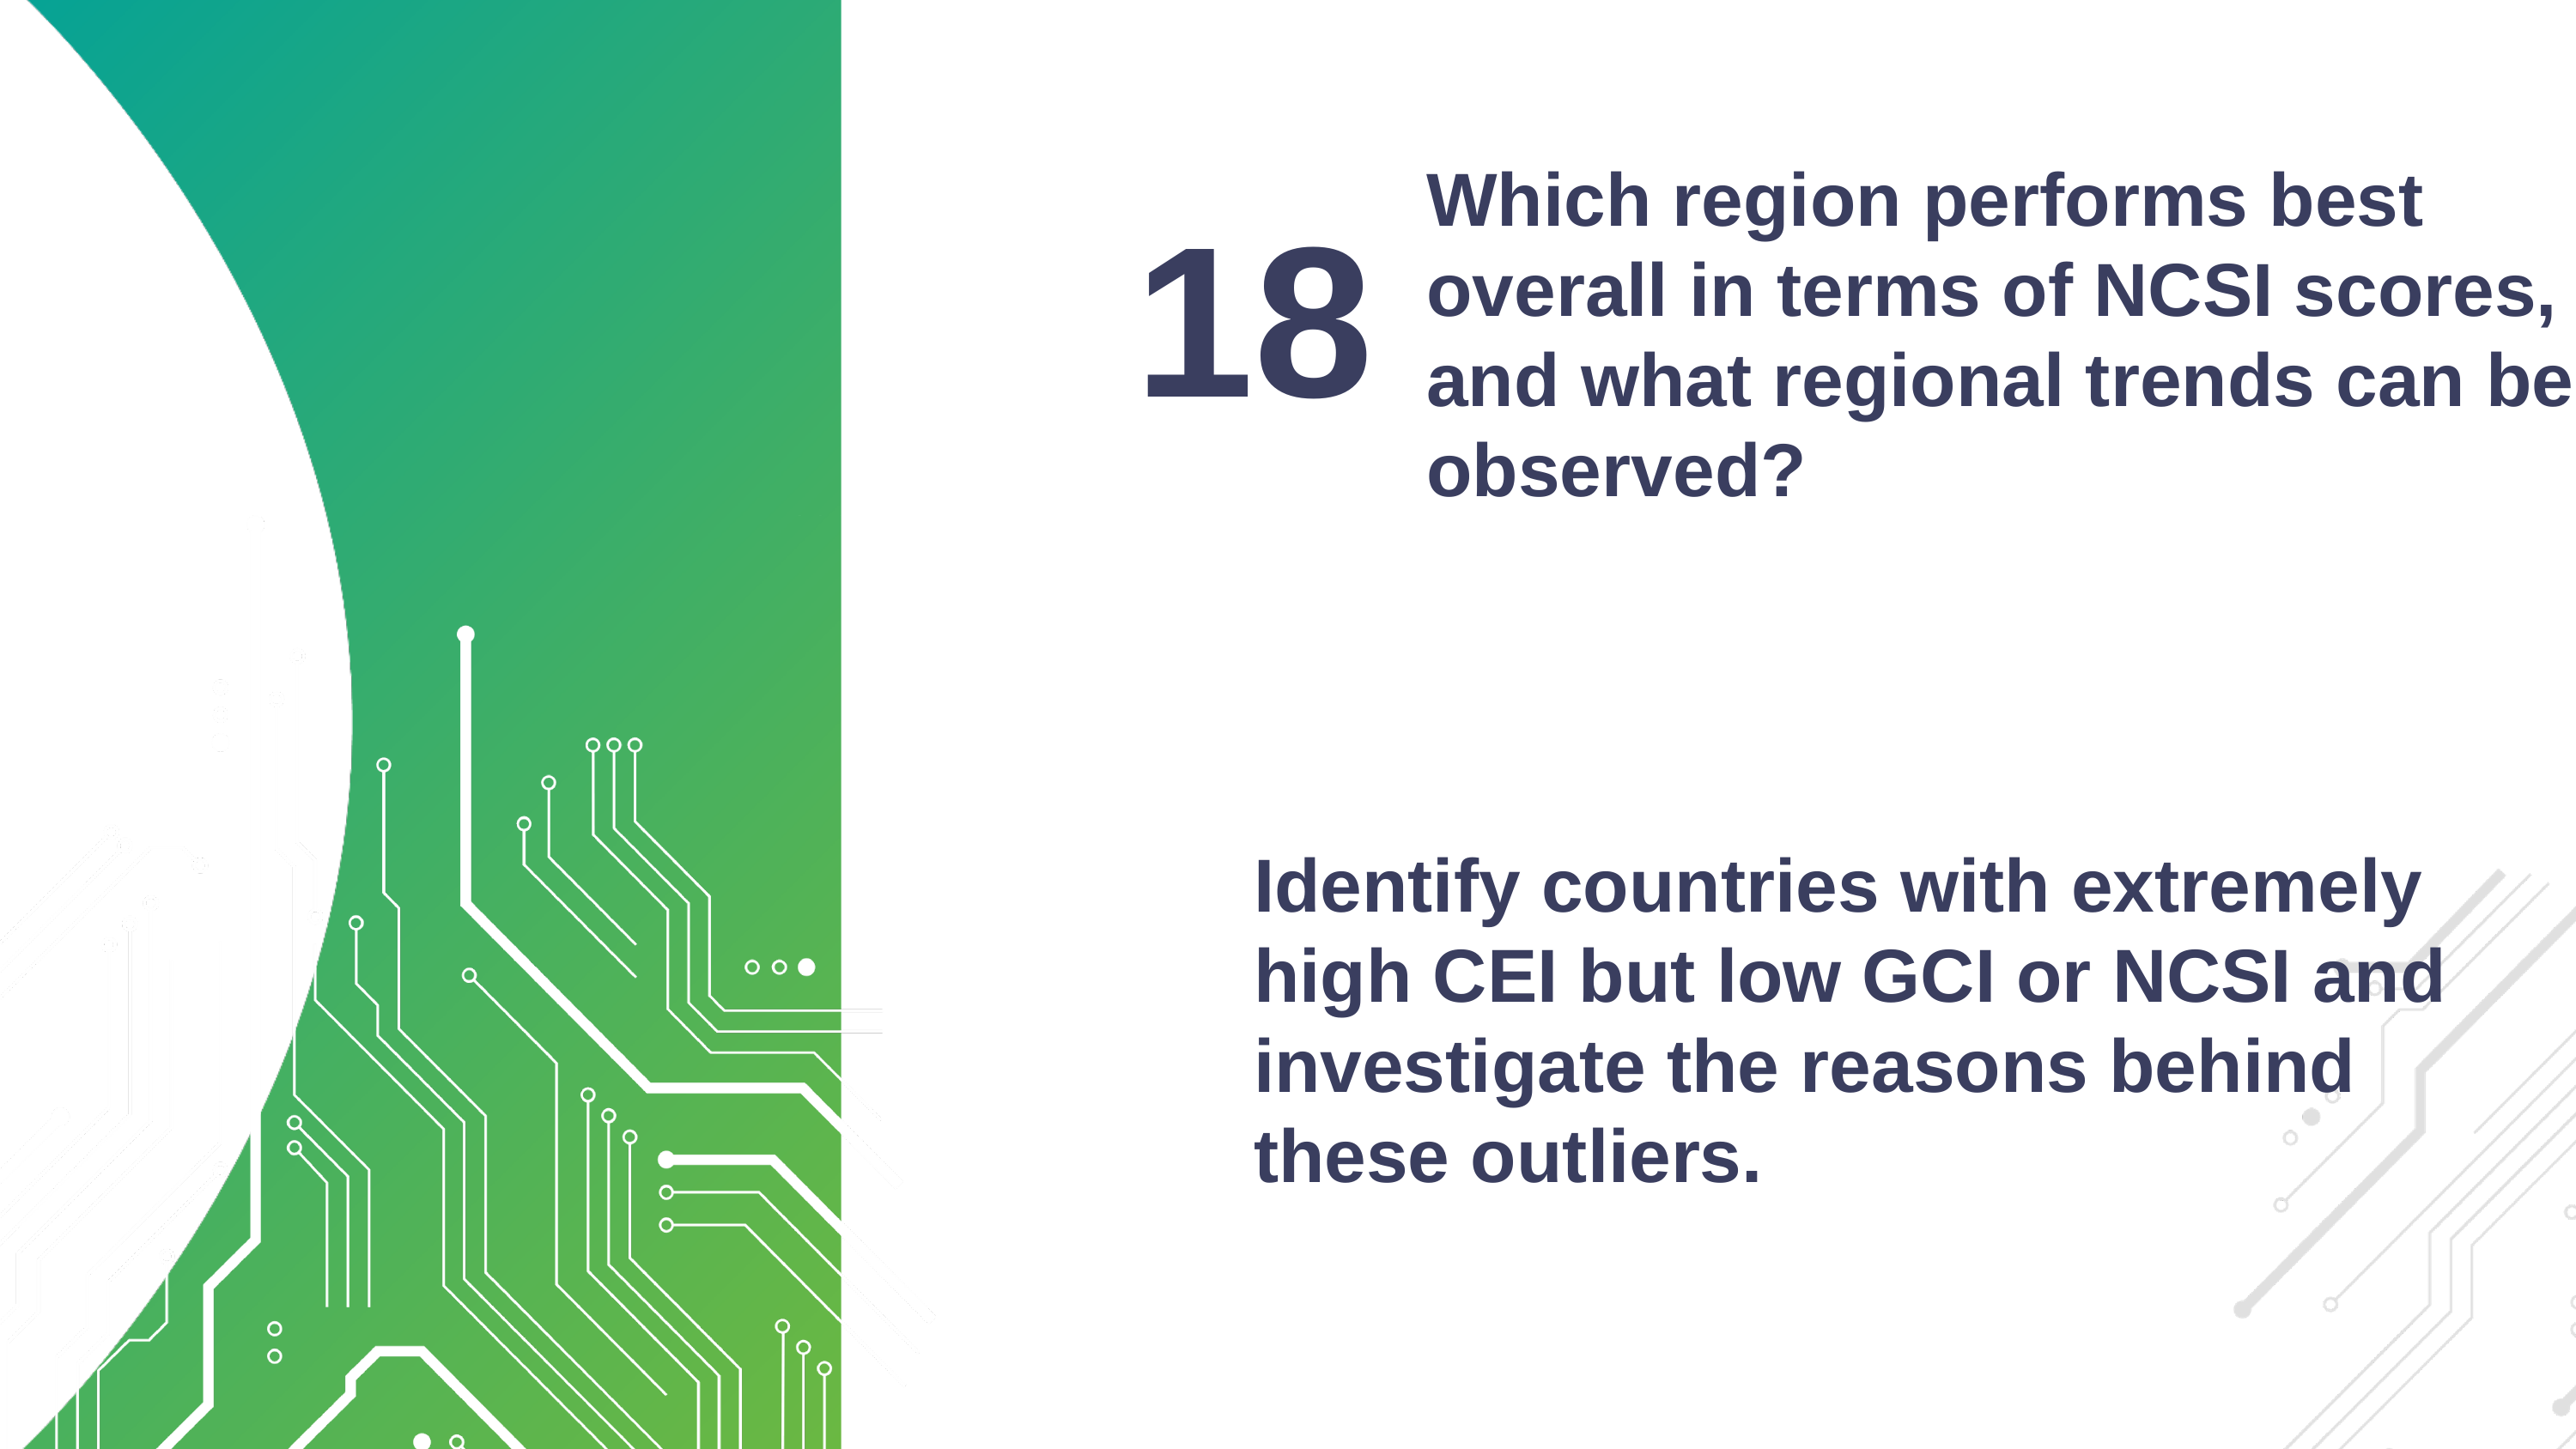

Which region performs best overall in terms of NCSI scores, and what regional trends can be observed?
18

Identify countries with extremely high CEI but low GCI or NCSI and investigate the reasons behind these outliers.